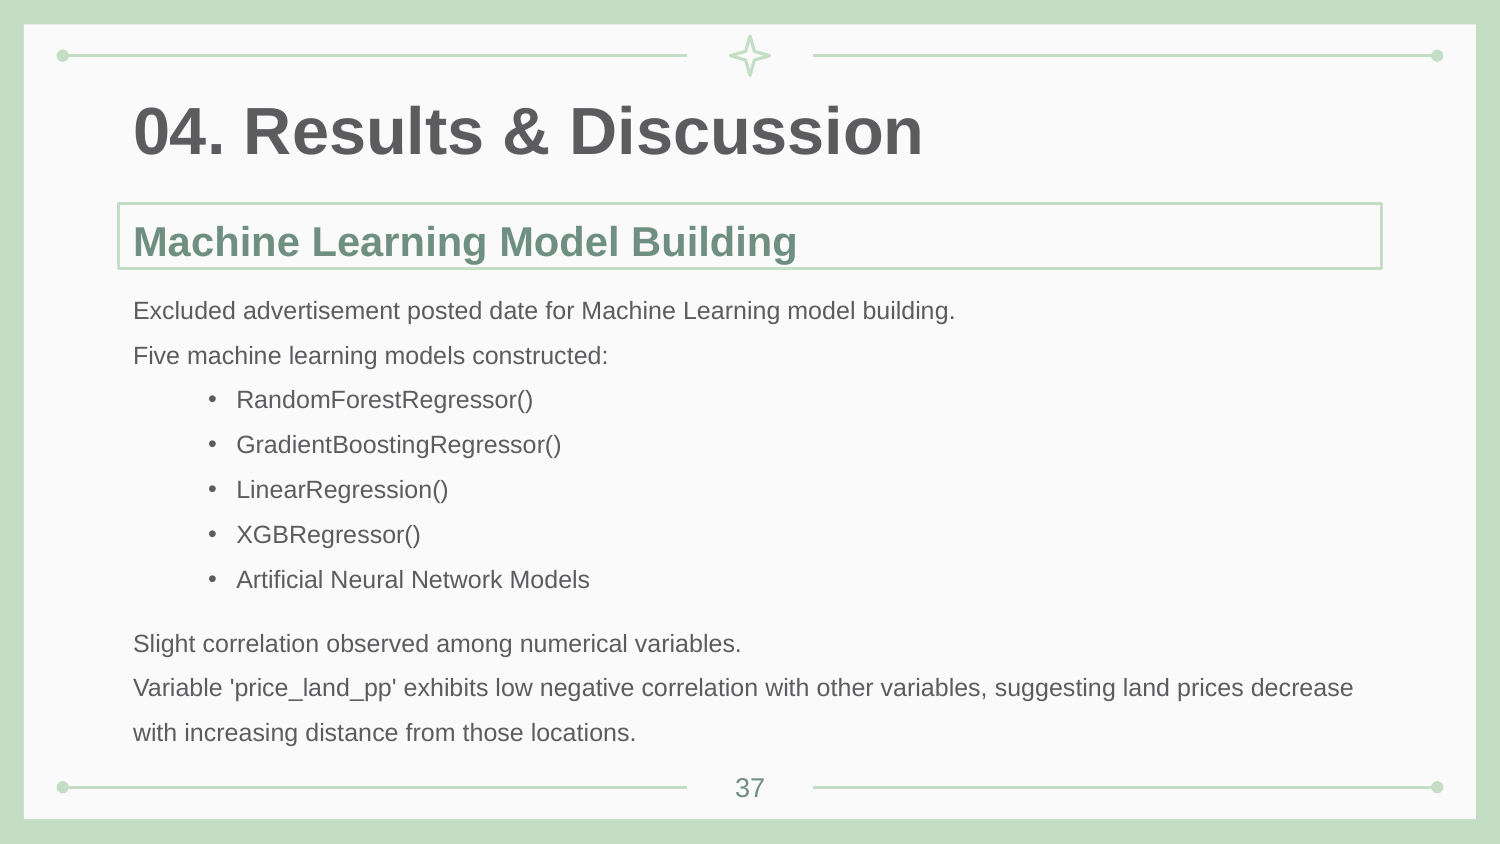

# 04. Results & Discussion
Machine Learning Model Building
Excluded advertisement posted date for Machine Learning model building.
Five machine learning models constructed:
RandomForestRegressor()
GradientBoostingRegressor()
LinearRegression()
XGBRegressor()
Artificial Neural Network Models

Slight correlation observed among numerical variables.
Variable 'price_land_pp' exhibits low negative correlation with other variables, suggesting land prices decrease with increasing distance from those locations.
37